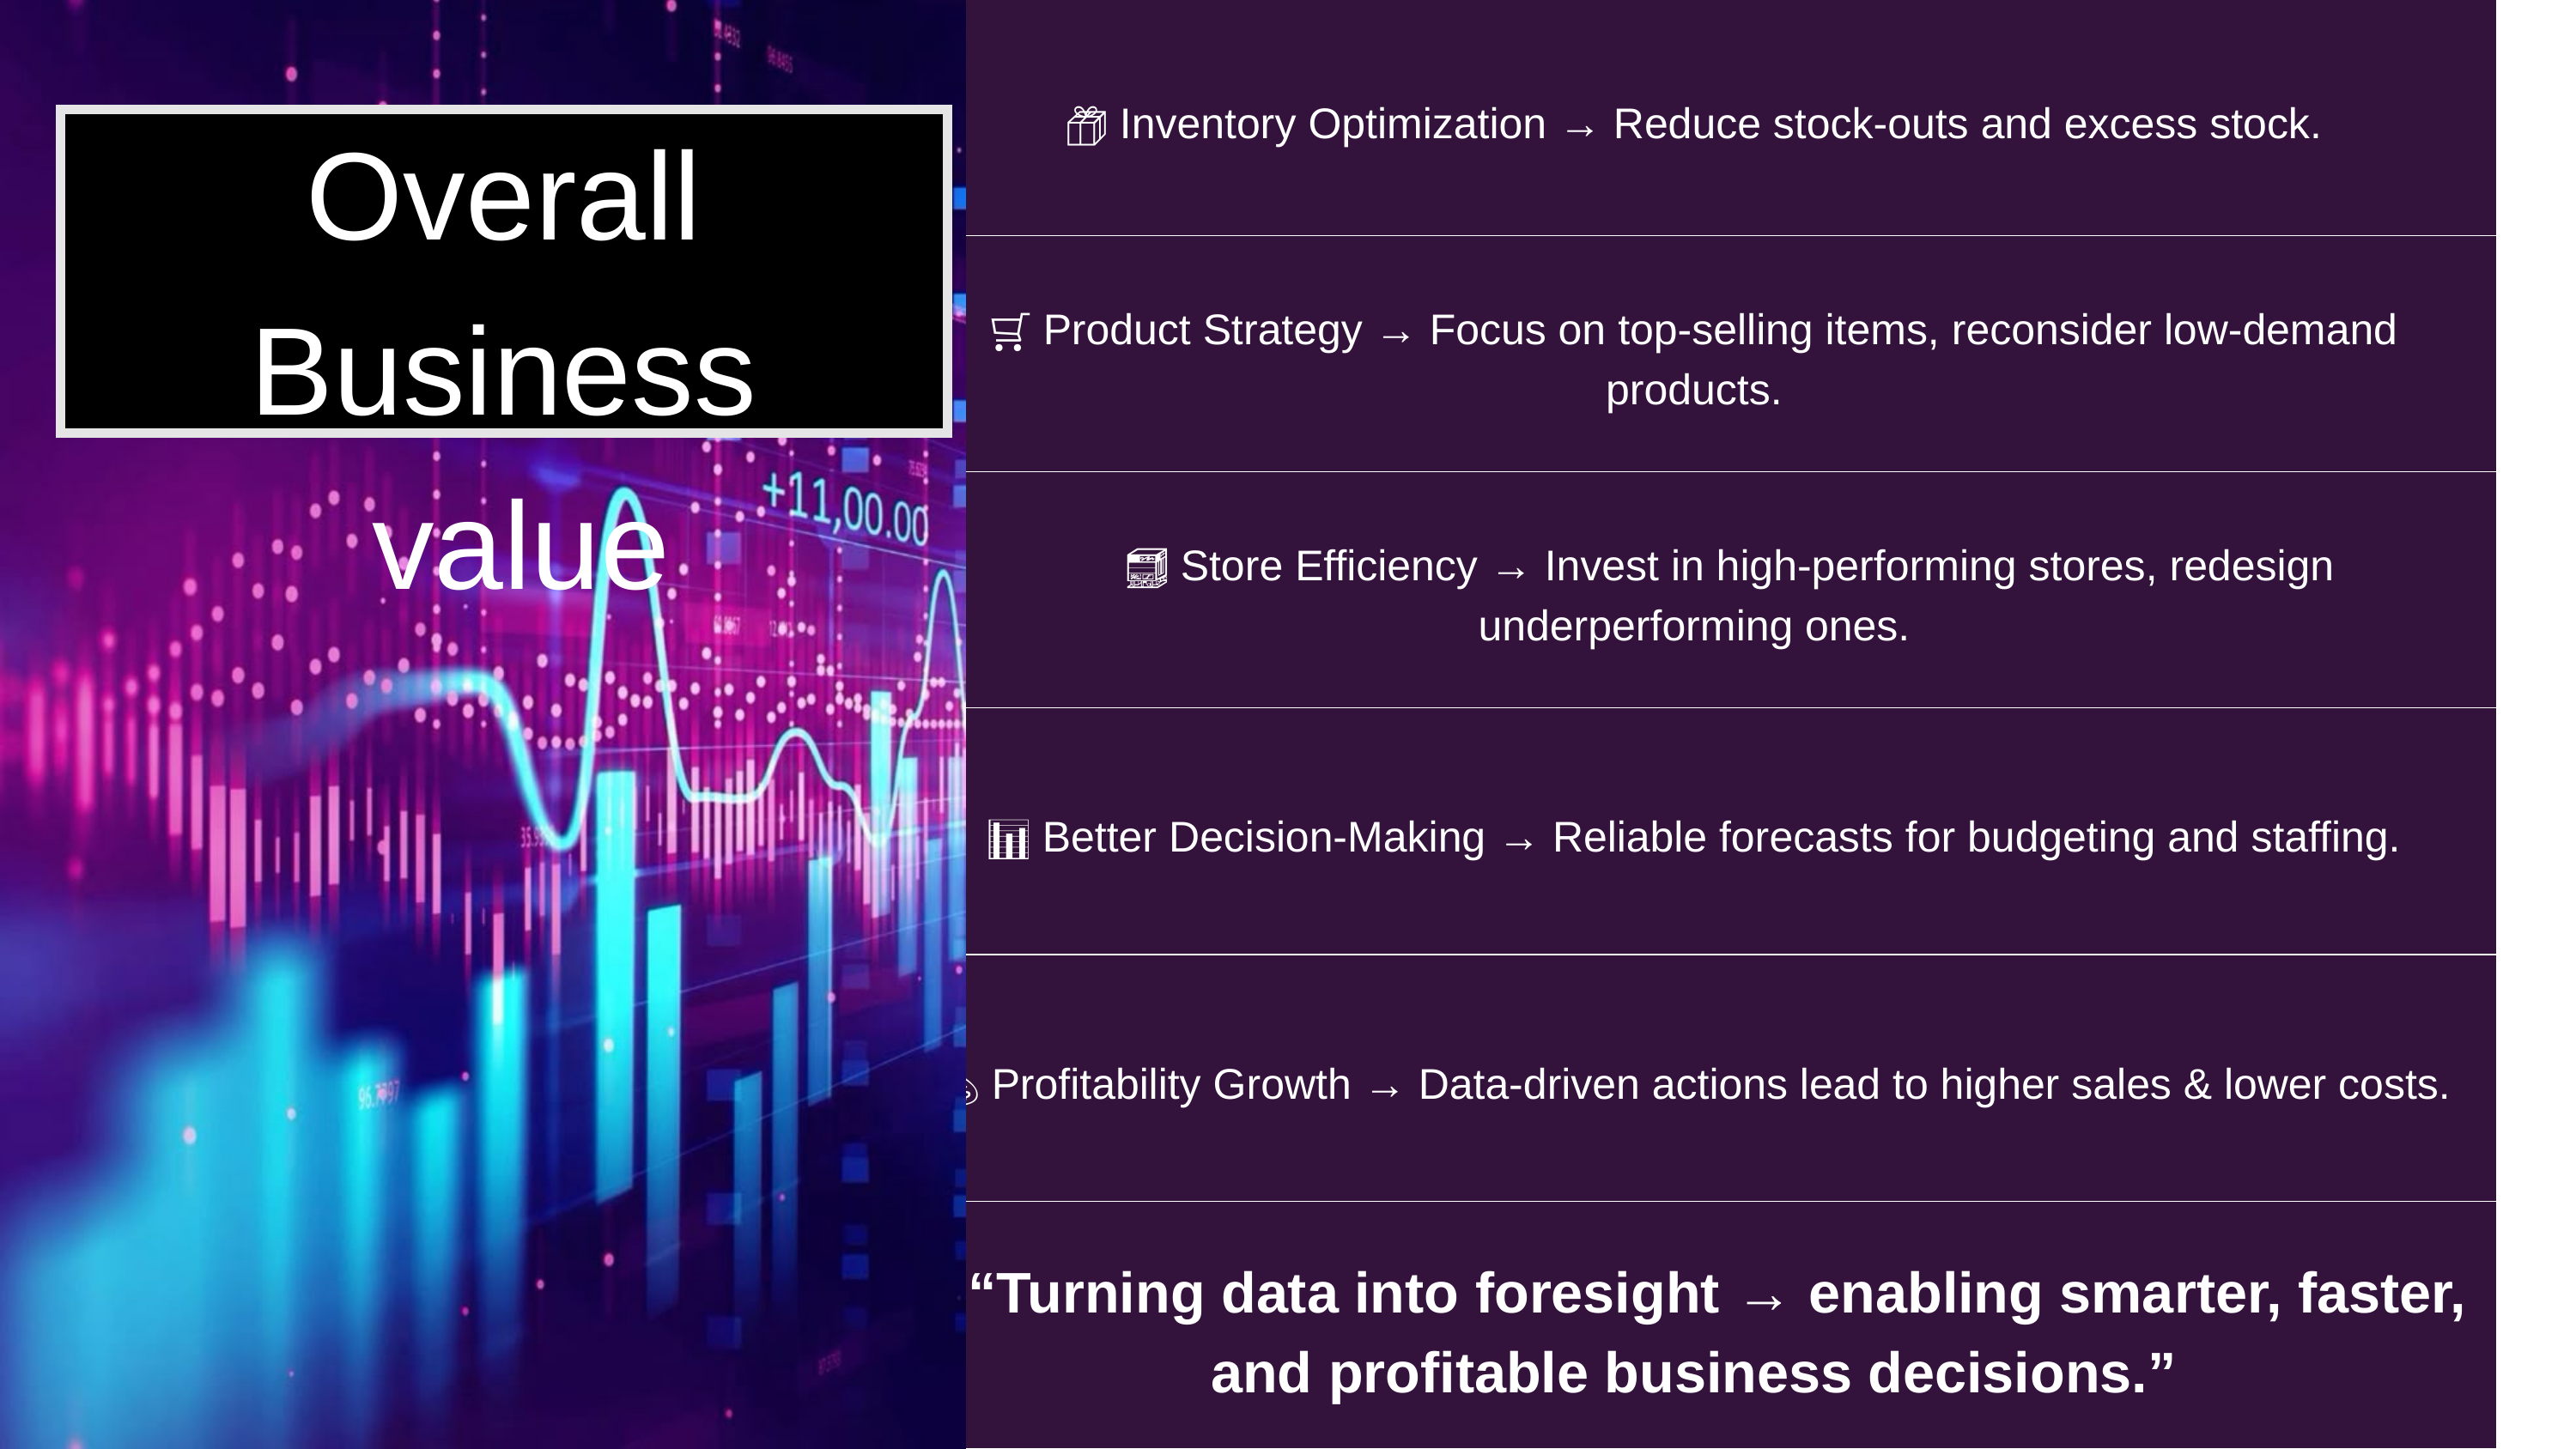

| 📦 Inventory Optimization → Reduce stock-outs and excess stock. |
| --- |
| 🛒 Product Strategy → Focus on top-selling items, reconsider low-demand products. |
| 🏬 Store Efficiency → Invest in high-performing stores, redesign underperforming ones. |
| 📊 Better Decision-Making → Reliable forecasts for budgeting and staffing. |
| 💰 Profitability Growth → Data-driven actions lead to higher sales & lower costs. |
| “Turning data into foresight → enabling smarter, faster, and profitable business decisions.” |
Overall Business
 value